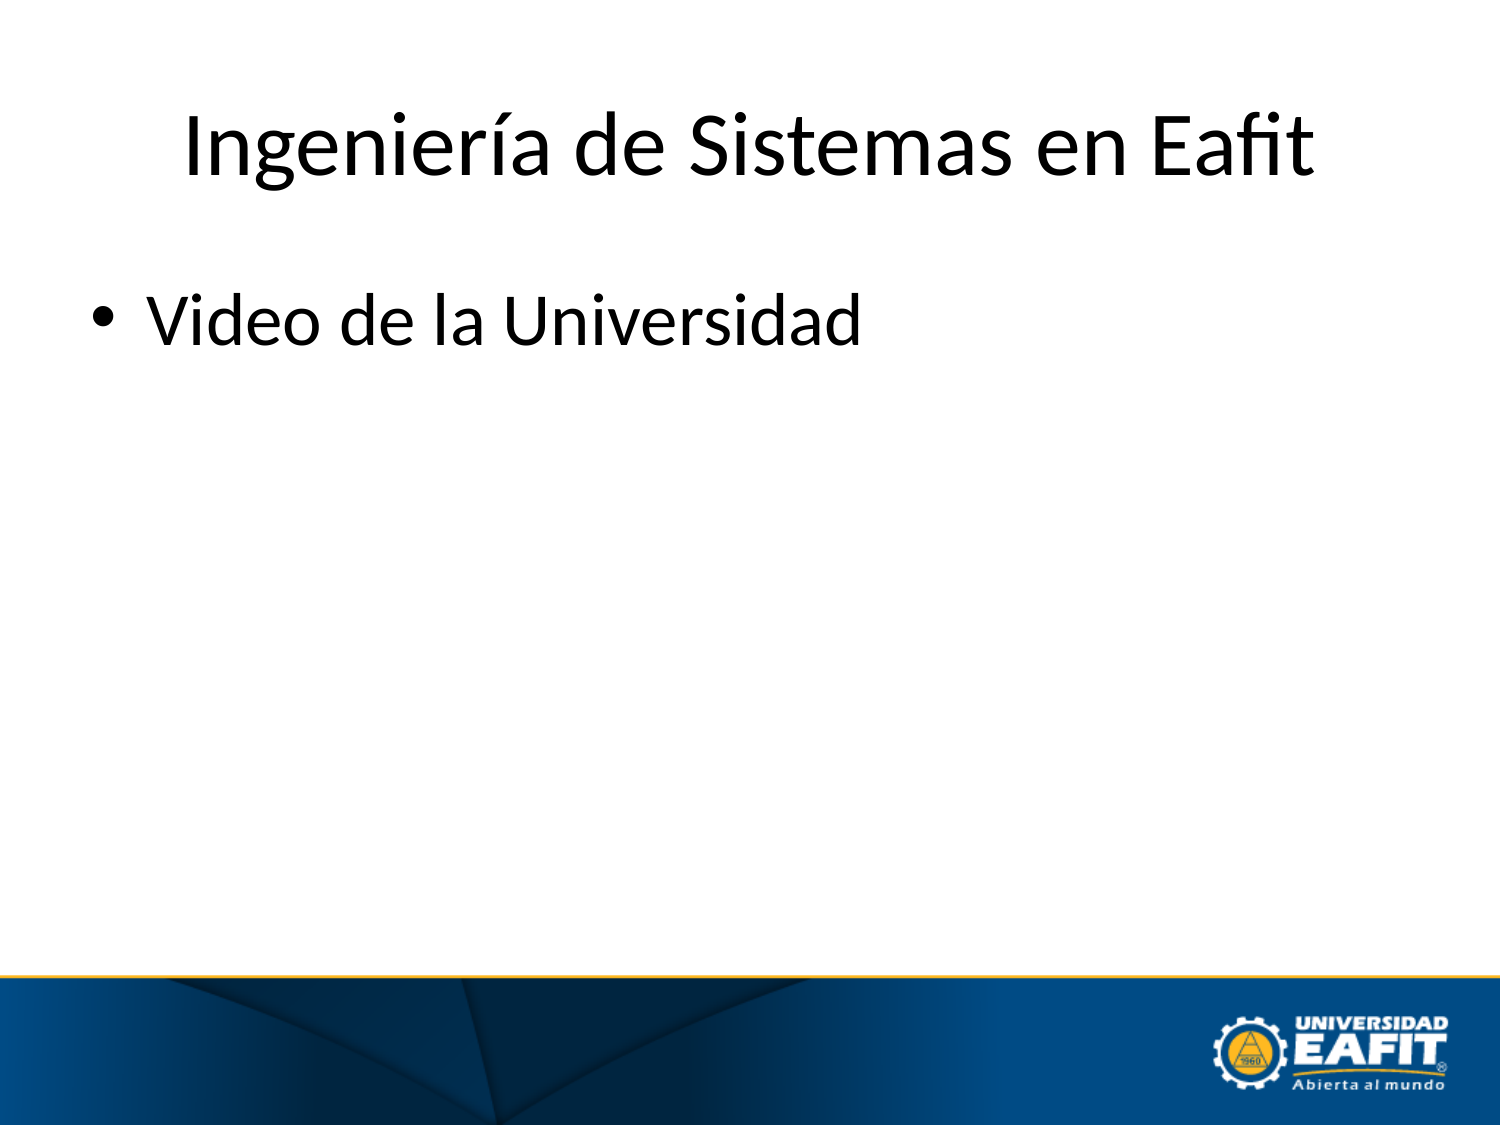

# Ingeniería de Sistemas en Eafit
Video de la Universidad